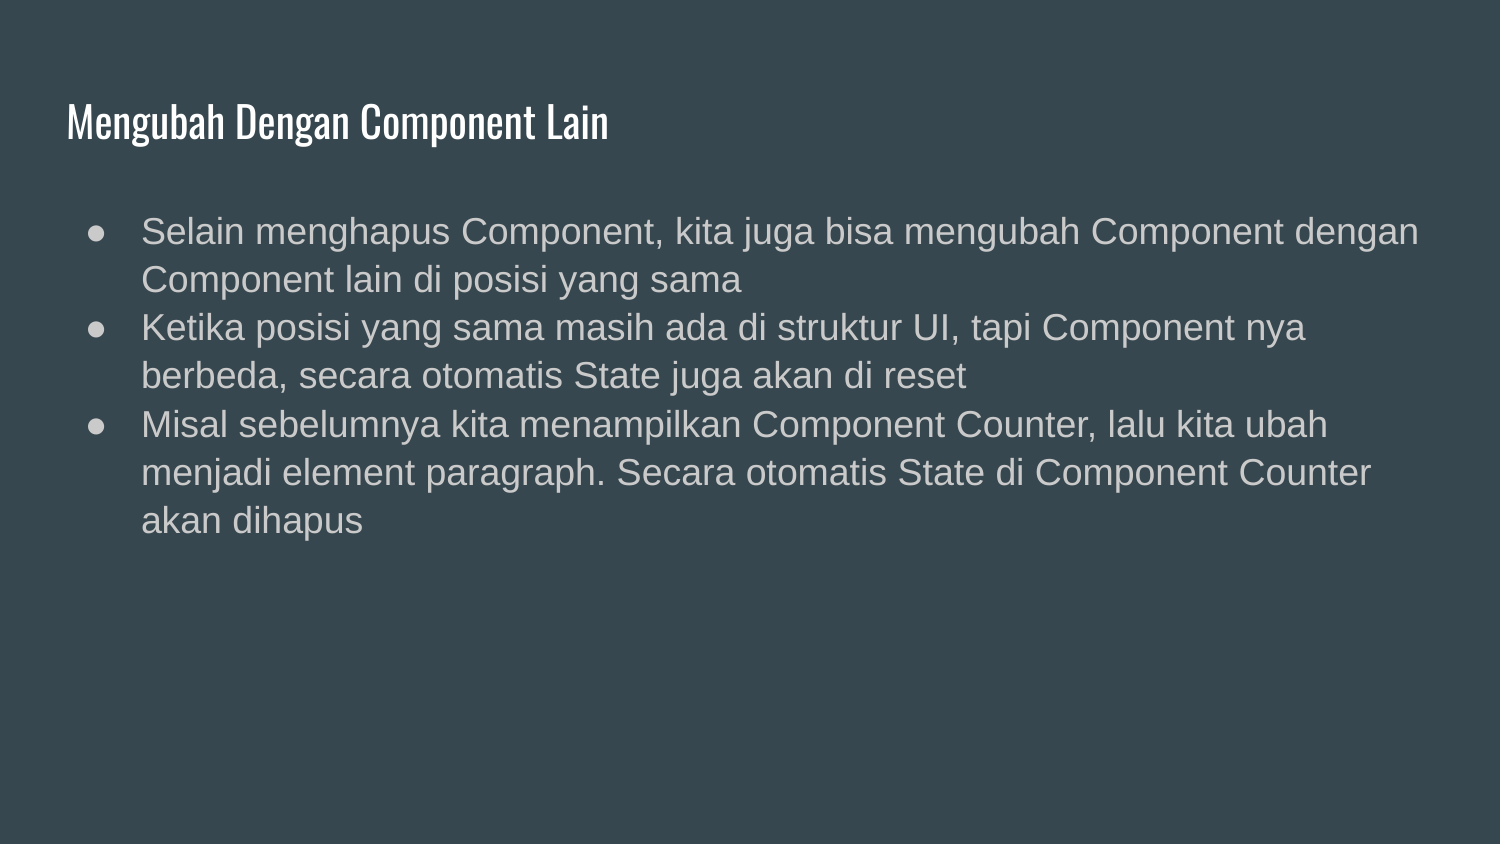

# Mengubah Dengan Component Lain
Selain menghapus Component, kita juga bisa mengubah Component dengan Component lain di posisi yang sama
Ketika posisi yang sama masih ada di struktur UI, tapi Component nya berbeda, secara otomatis State juga akan di reset
Misal sebelumnya kita menampilkan Component Counter, lalu kita ubah menjadi element paragraph. Secara otomatis State di Component Counter akan dihapus